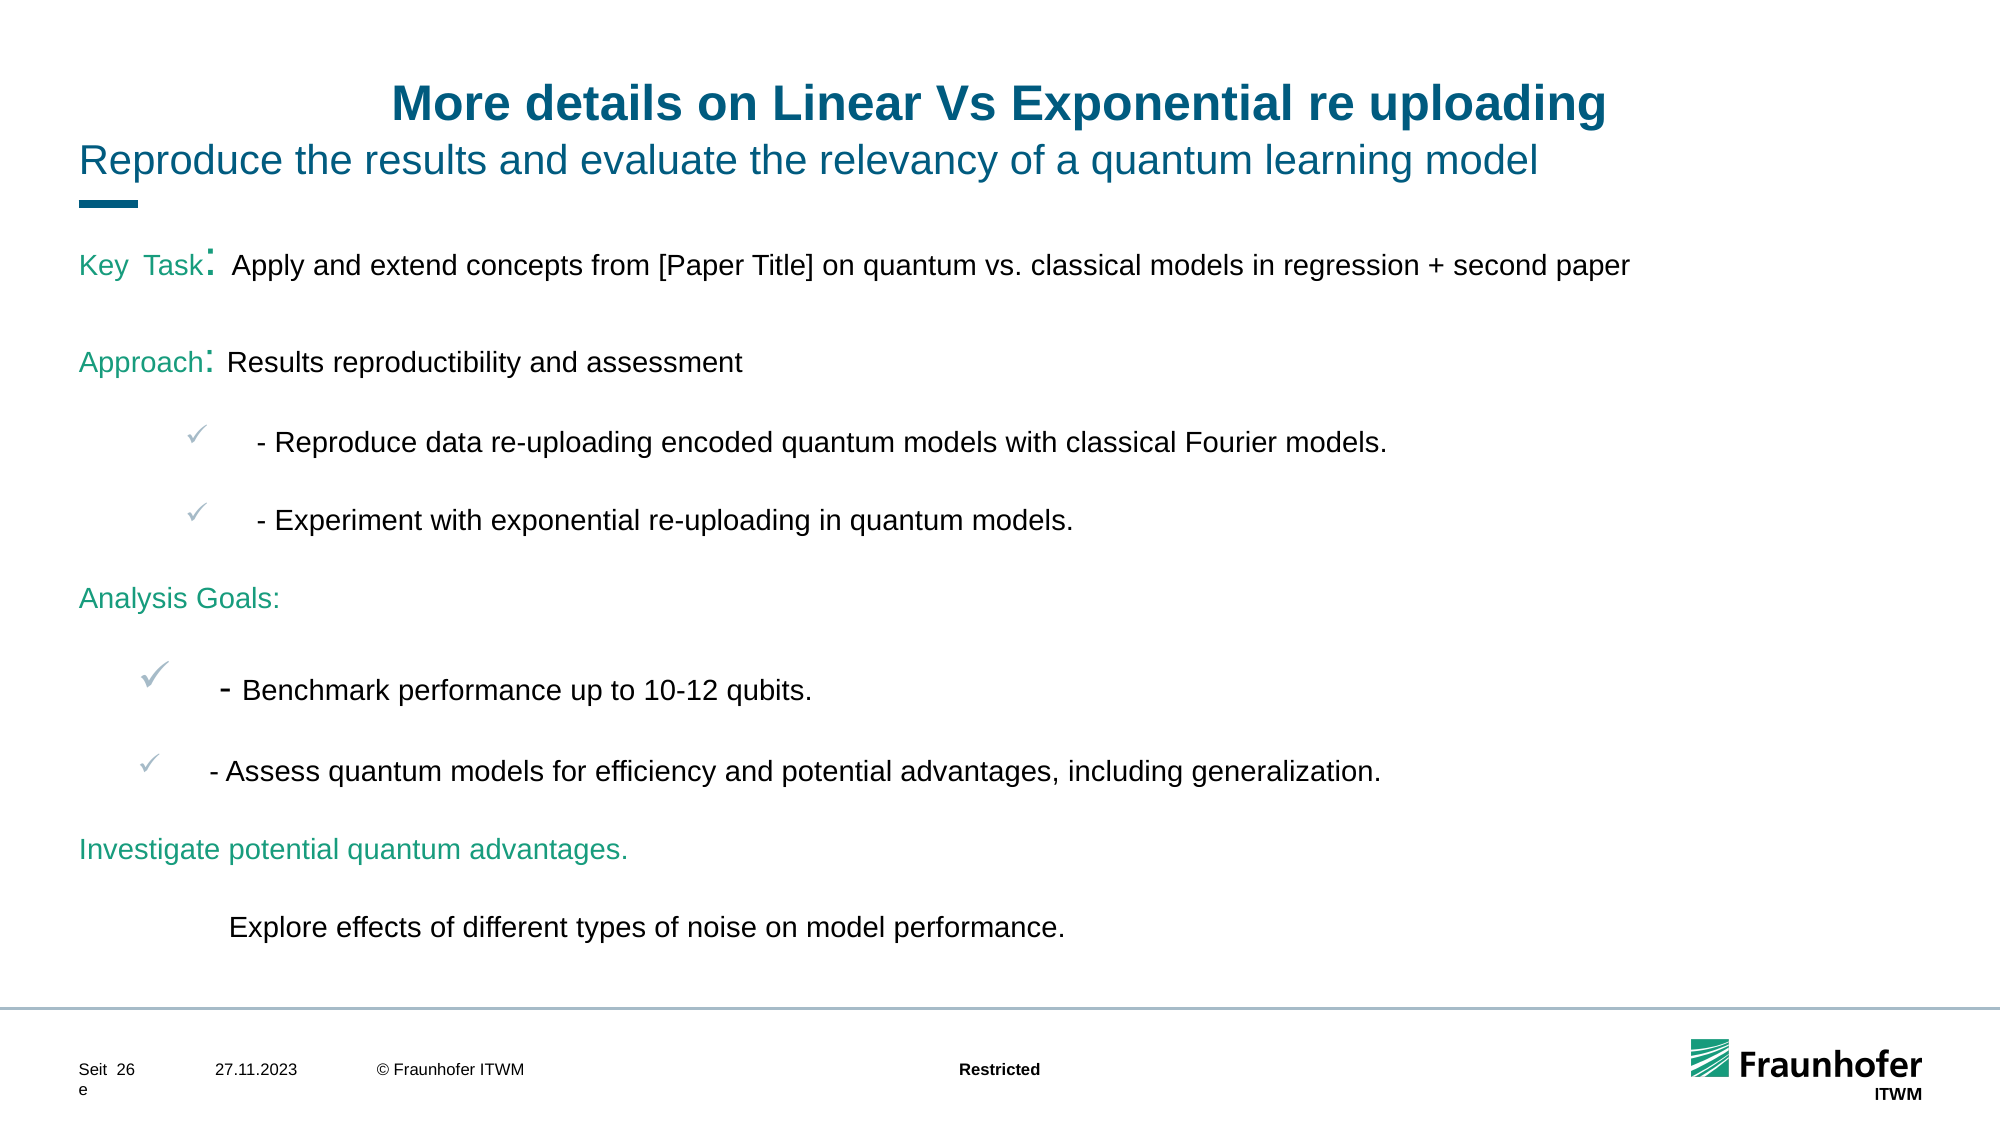

# More details on Linear Vs Exponential re uploading
Reproduce the results and evaluate the relevancy of a quantum learning model
Key Task: Apply and extend concepts from [Paper Title] on quantum vs. classical models in regression + second paper
Approach: Results reproductibility and assessment
   - Reproduce data re-uploading encoded quantum models with classical Fourier models.
   - Experiment with exponential re-uploading in quantum models.
Analysis Goals:
   - Benchmark performance up to 10-12 qubits.
   - Assess quantum models for efficiency and potential advantages, including generalization.
Investigate potential quantum advantages.
	Explore effects of different types of noise on model performance.
26
27.11.2023
© Fraunhofer ITWM